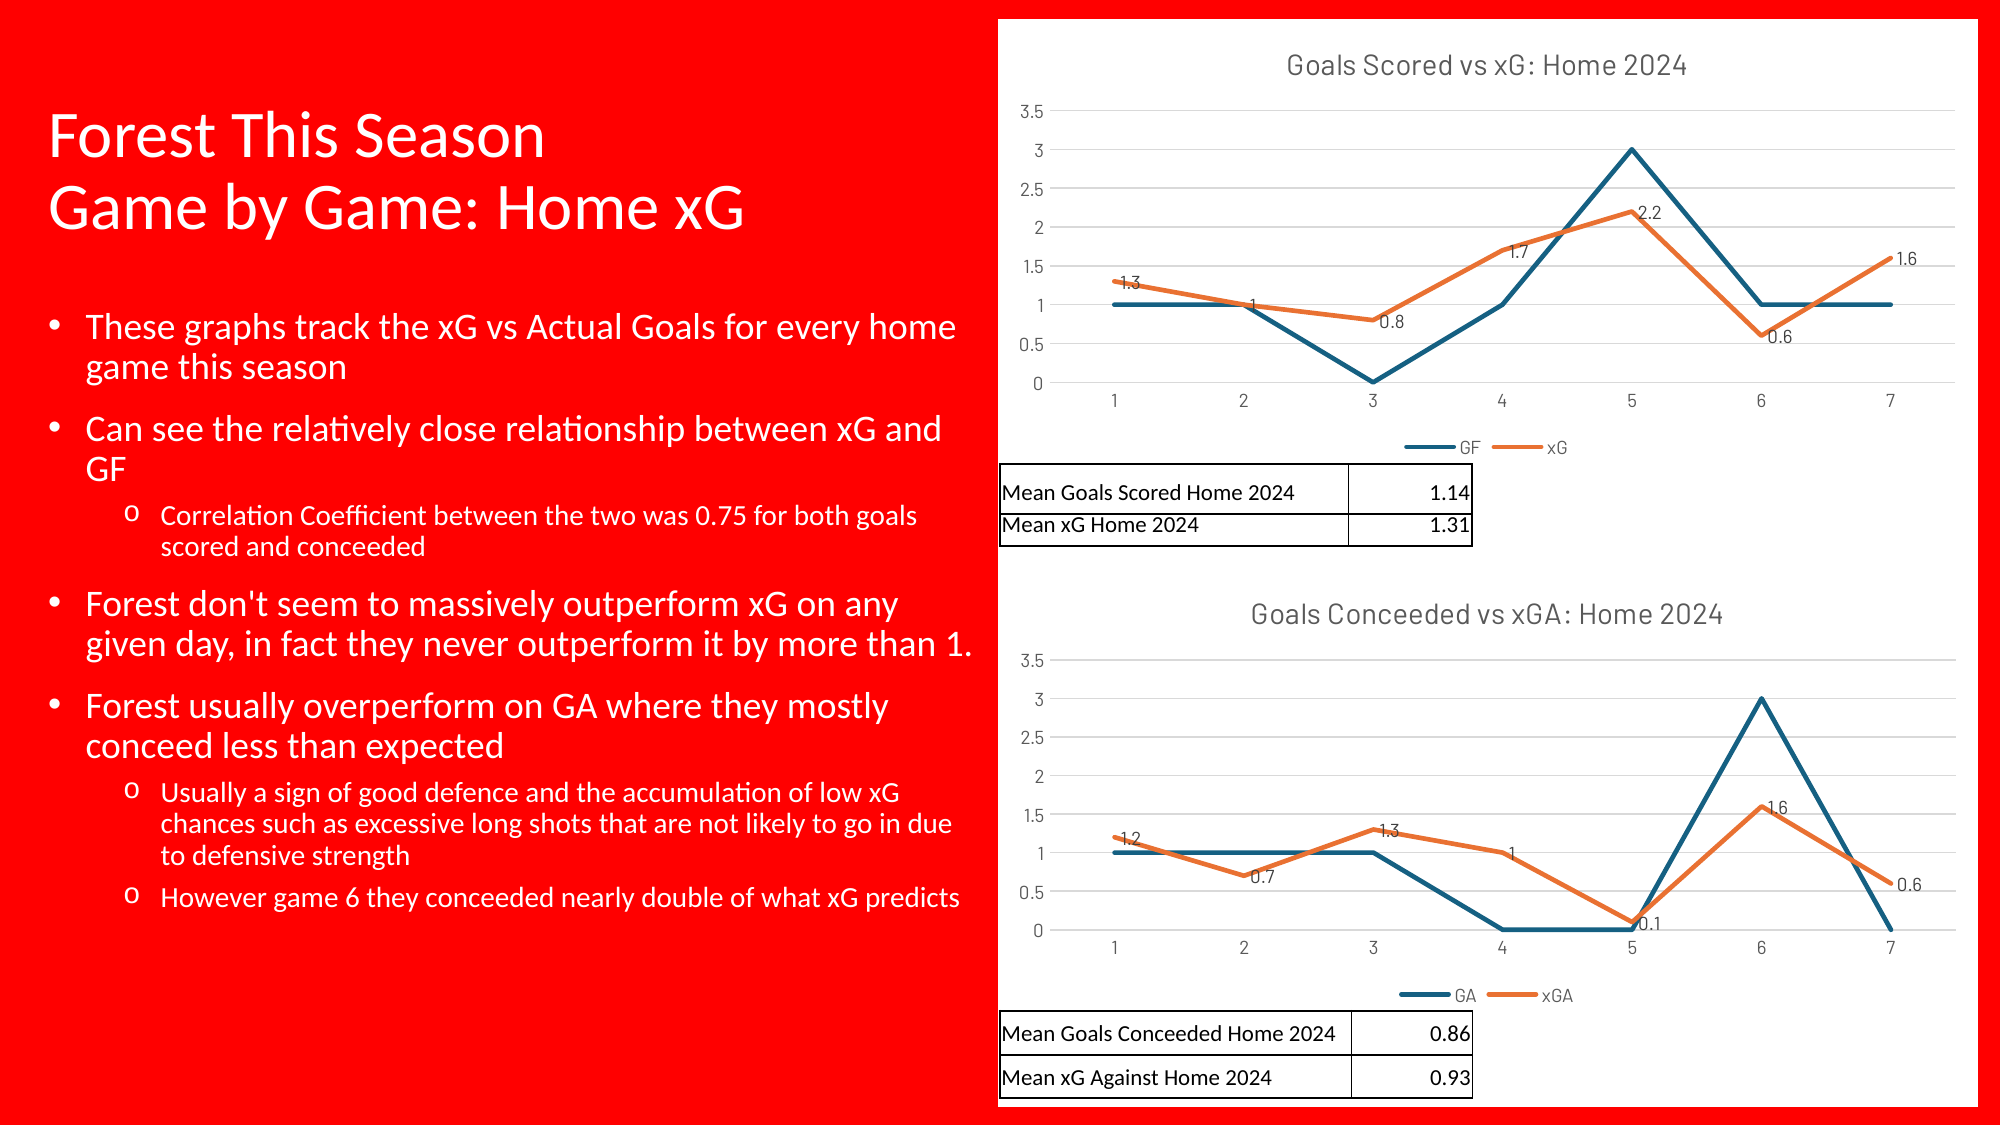

### Chart: Goals Scored vs xG: Home 2024

| Category | GF | xG |
|---|---|---|
Forest This Season
Game by Game: Home xG
These graphs track the xG vs Actual Goals for every home game this season
Can see the relatively close relationship between xG and GF
Correlation Coefficient between the two was 0.75 for both goals scored and conceeded
Forest don't seem to massively outperform xG on any given day, in fact they never outperform it by more than 1.
Forest usually overperform on GA where they mostly conceed less than expected
Usually a sign of good defence and the accumulation of low xG chances such as excessive long shots that are not likely to go in due to defensive strength
However game 6 they conceeded nearly double of what xG predicts

| Mean Goals Scored Home 2024 | 1.14 |
| --- | --- |
| Mean xG Home 2024 | 1.31 |

### Chart: Goals Conceeded vs xGA: Home 2024

| Category | GA | xGA |
|---|---|---|
| Mean Goals Conceeded Home 2024 | 0.86 |
| --- | --- |
| Mean xG Against Home 2024 | 0.93 |